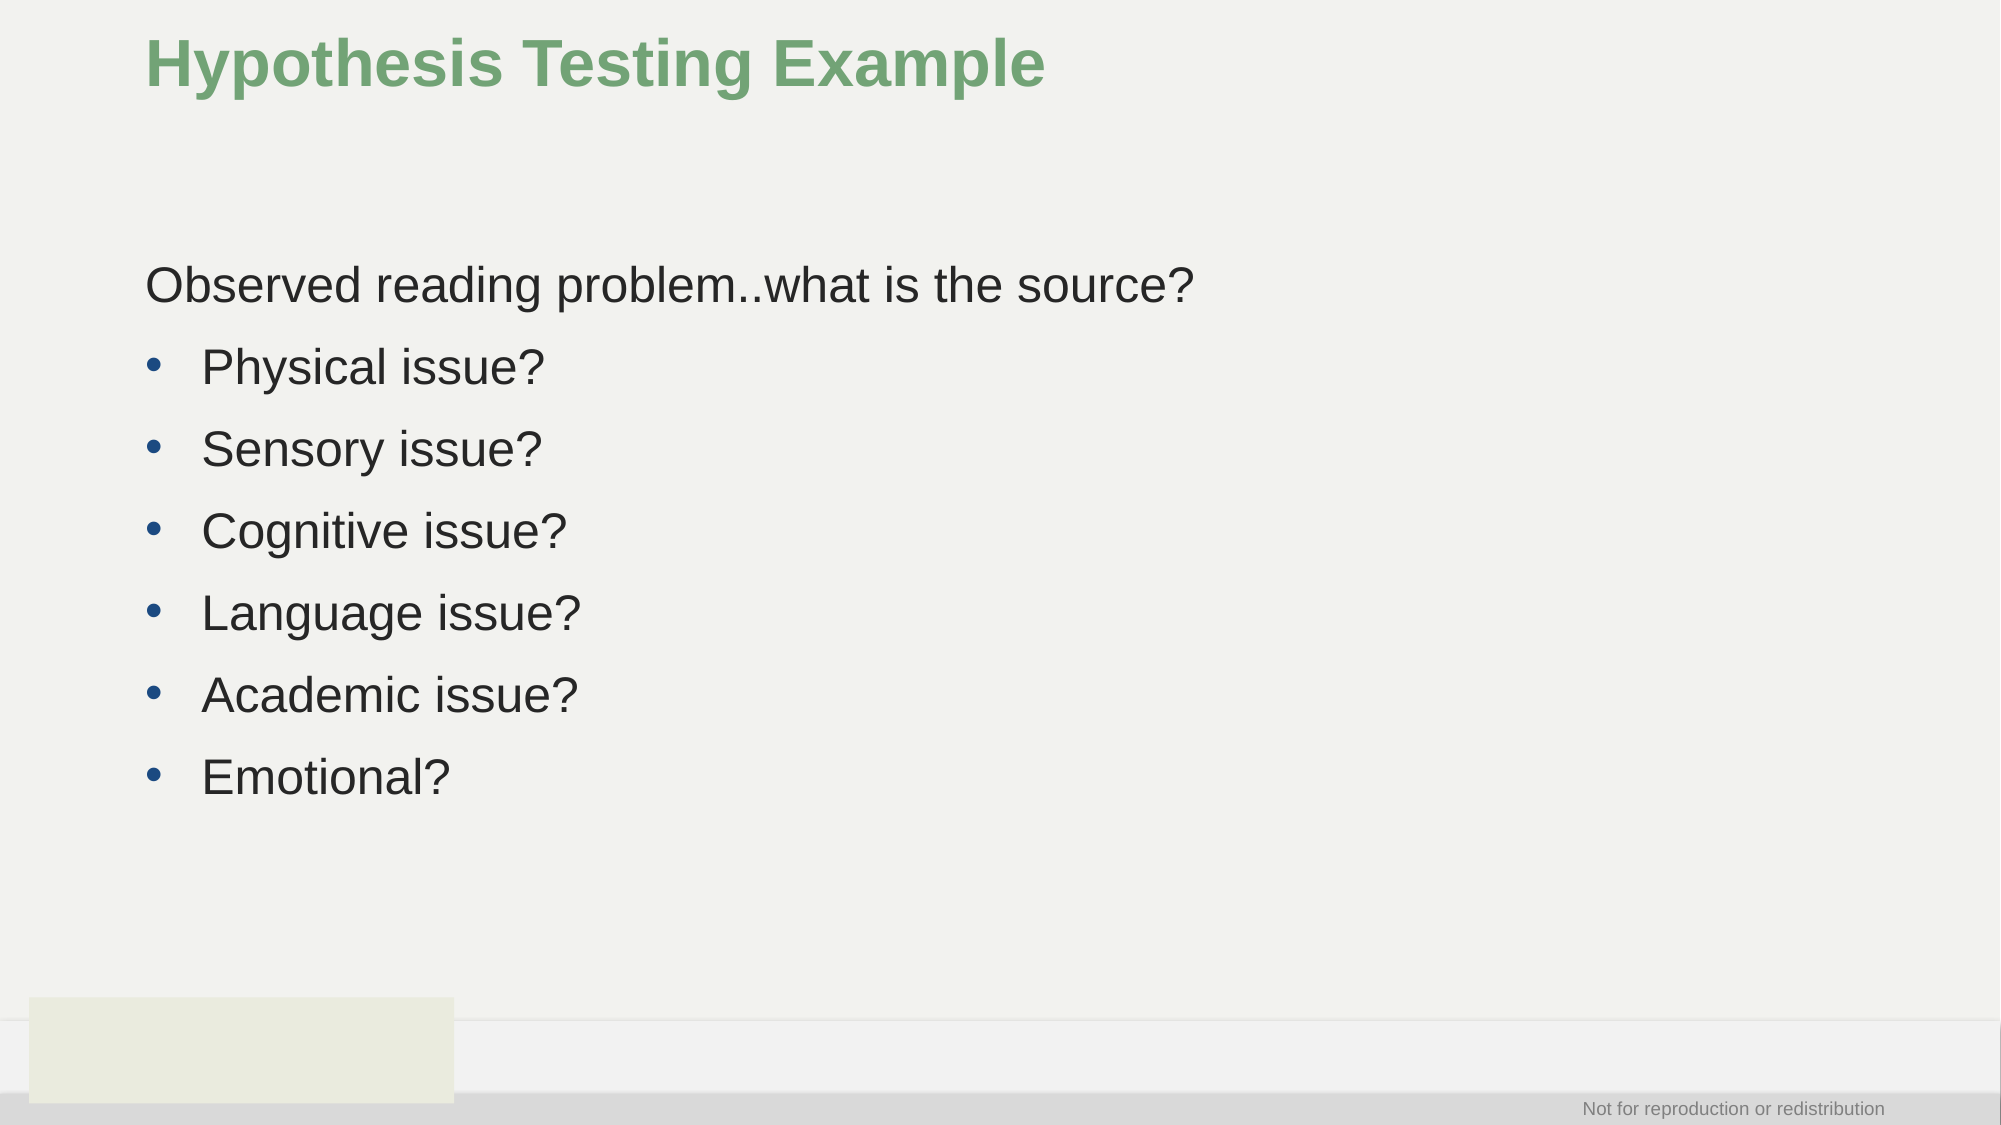

# Hypothesis Testing Example
Observed reading problem..what is the source?
Physical issue?
Sensory issue?
Cognitive issue?
Language issue?
Academic issue?
Emotional?